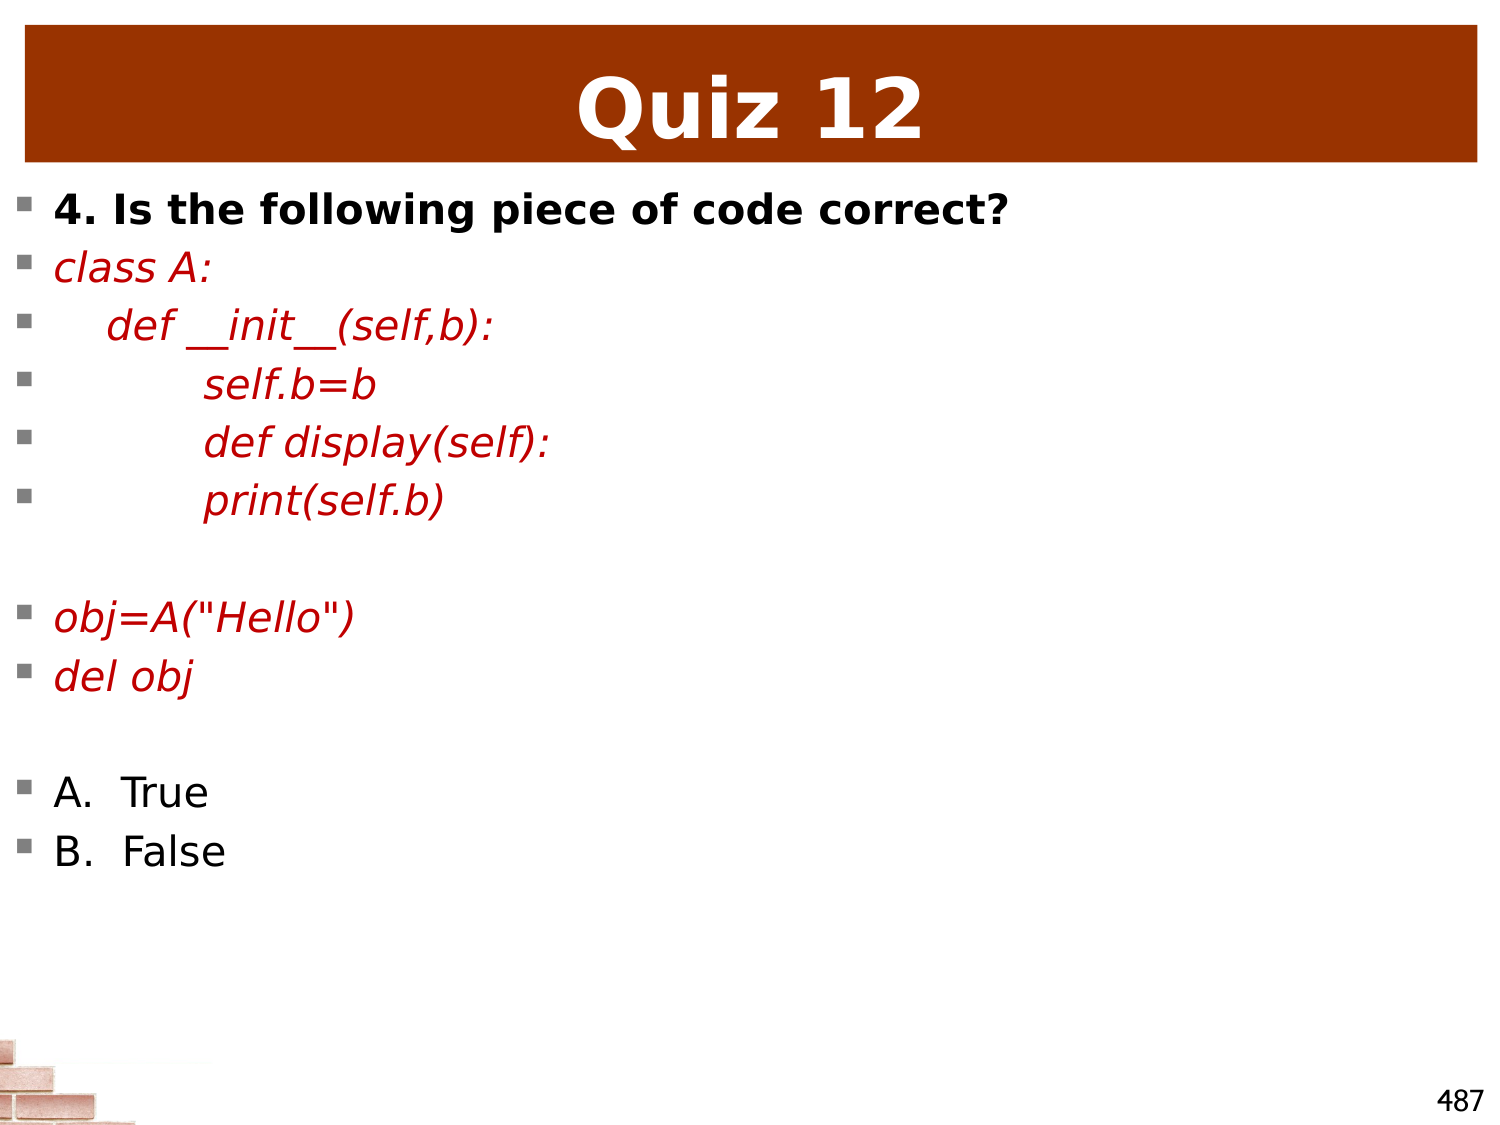

# Quiz 12
4. Is the following piece of code correct?
class A:
    def __init__(self,b):
	self.b=b
	def display(self):
	print(self.b)

obj=A("Hello")
del obj

A.  True
B.  False
487